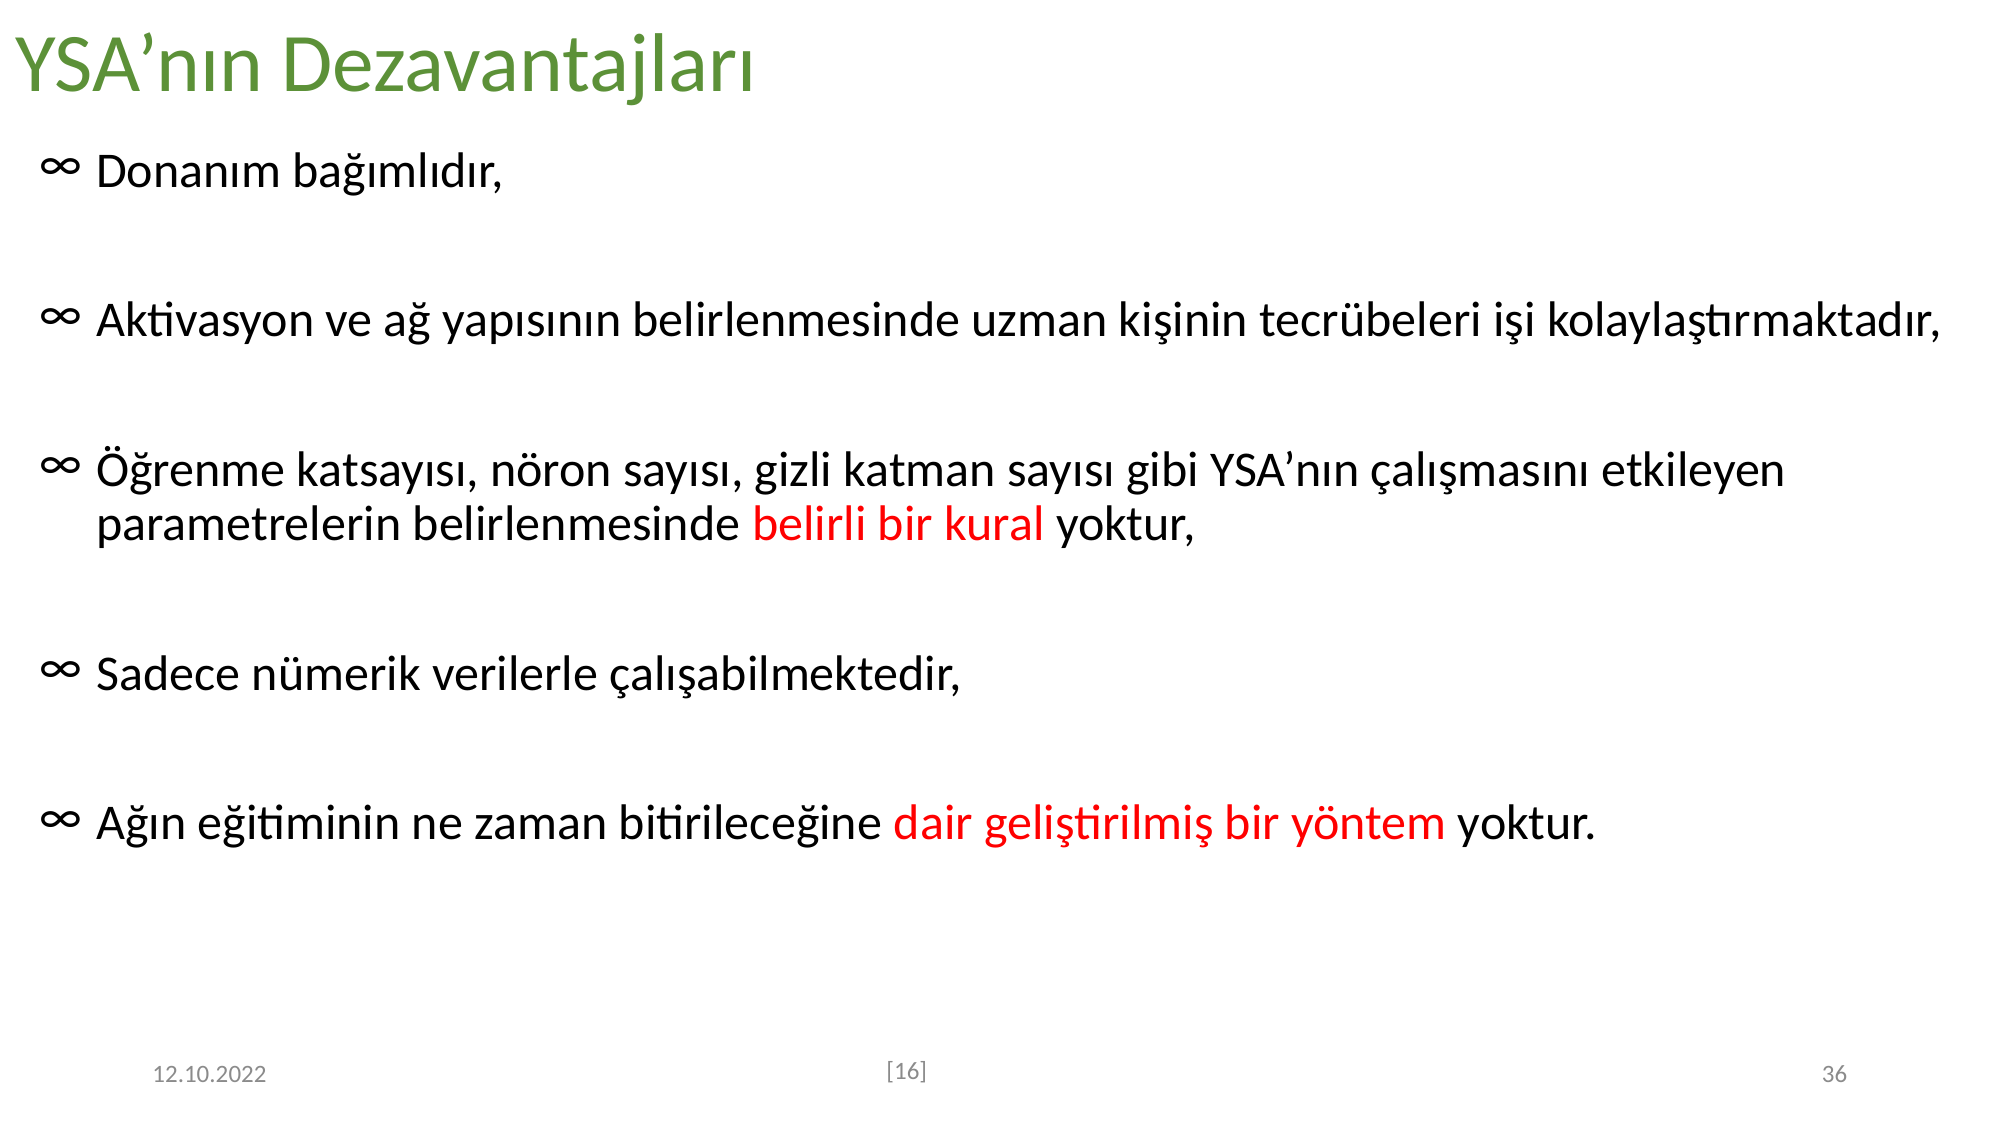

# YSA’nın Dezavantajları
Donanım bağımlıdır,

Aktivasyon ve ağ yapısının belirlenmesinde uzman kişinin tecrübeleri işi kolaylaştırmaktadır,

Öğrenme katsayısı, nöron sayısı, gizli katman sayısı gibi YSA’nın çalışmasını etkileyen parametrelerin belirlenmesinde belirli bir kural yoktur,

Sadece nümerik verilerle çalışabilmektedir,

Ağın eğitiminin ne zaman bitirileceğine dair geliştirilmiş bir yöntem yoktur.
[16]
12.10.2022
36